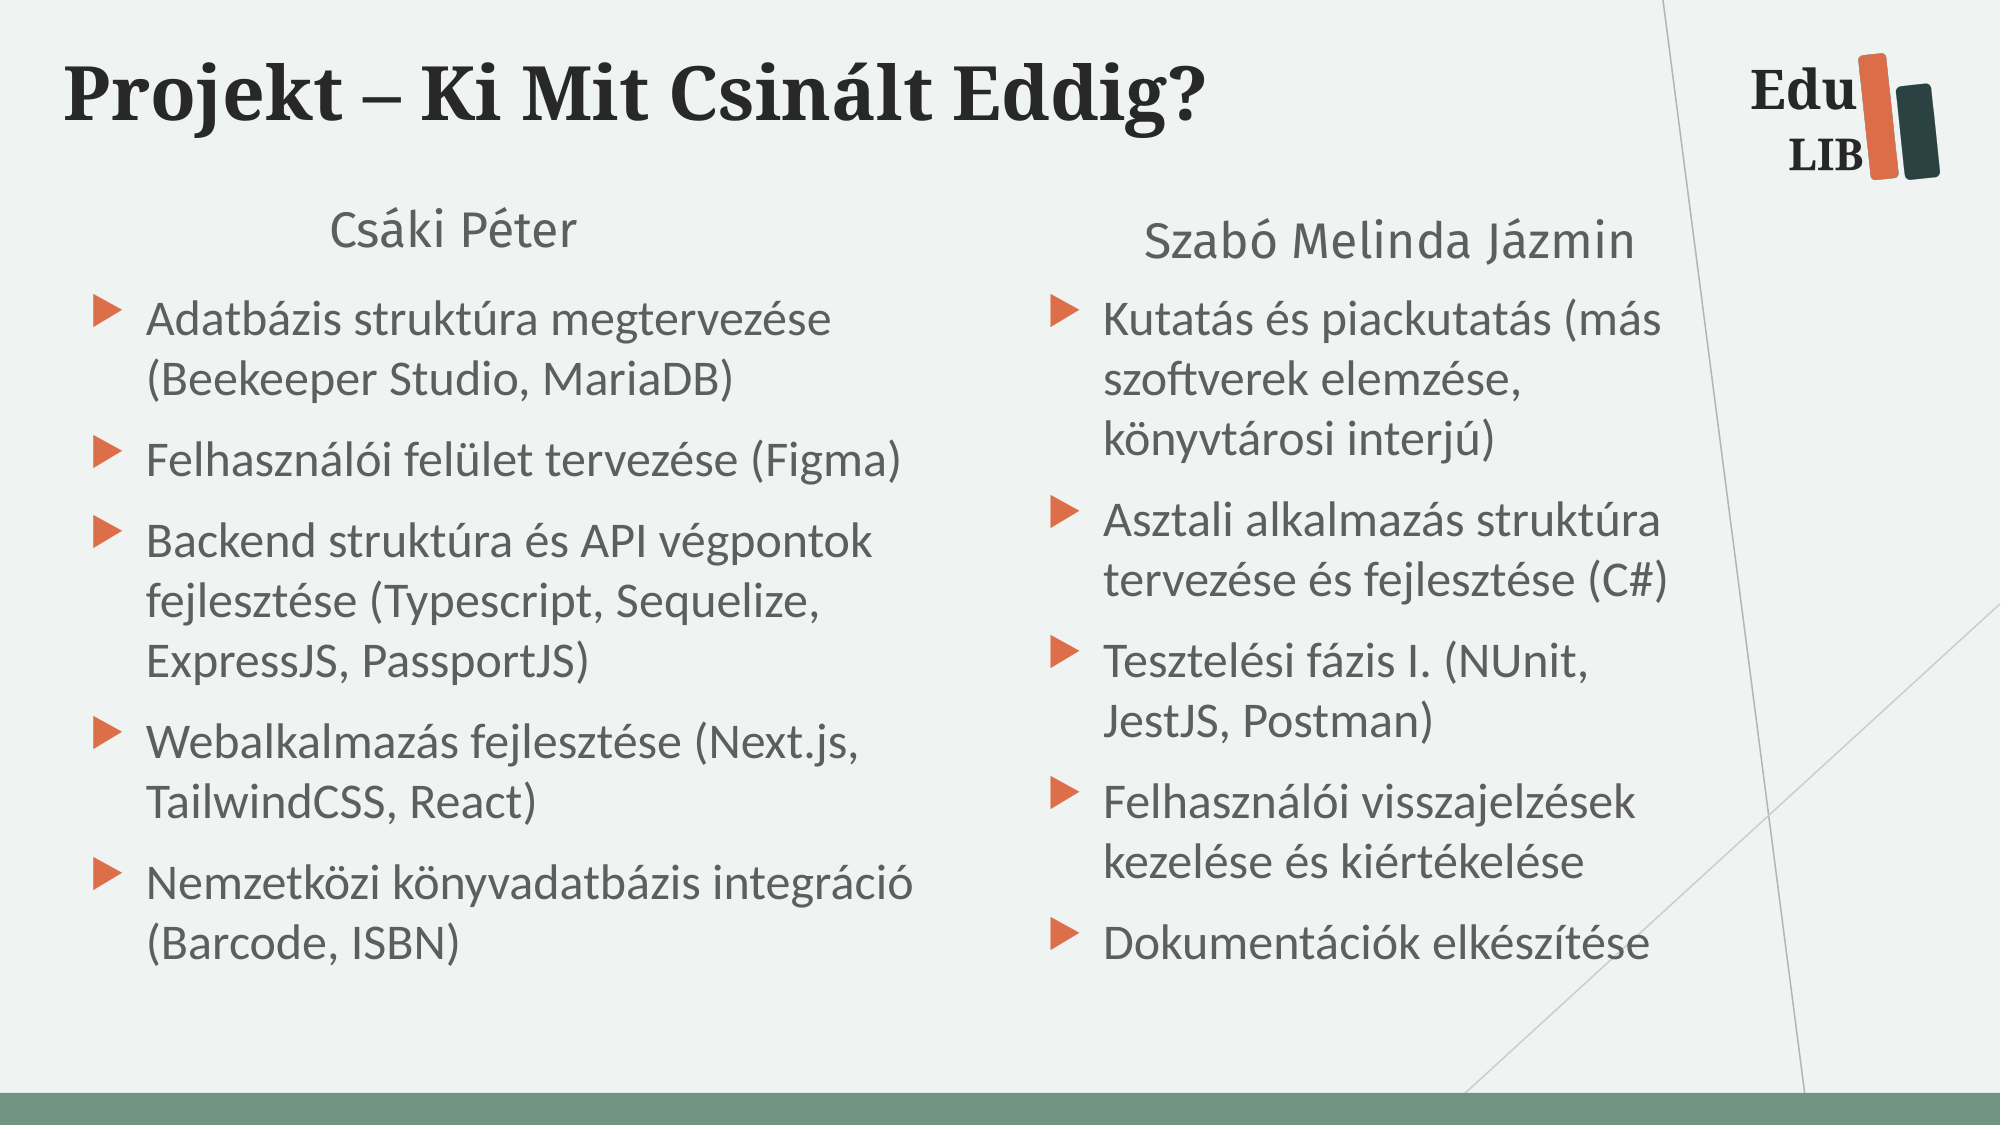

# Projekt – Ki Mit Csinált Eddig?
Csáki Péter
Szabó Melinda Jázmin
Adatbázis struktúra megtervezése (Beekeeper Studio, MariaDB)
Felhasználói felület tervezése (Figma)
Backend struktúra és API végpontok fejlesztése (Typescript, Sequelize, ExpressJS, PassportJS)
Webalkalmazás fejlesztése (Next.js, TailwindCSS, React)
Nemzetközi könyvadatbázis integráció (Barcode, ISBN)

Kutatás és piackutatás (más szoftverek elemzése, könyvtárosi interjú)
Asztali alkalmazás struktúra tervezése és fejlesztése (C#)
Tesztelési fázis I. (NUnit, JestJS, Postman)
Felhasználói visszajelzések kezelése és kiértékelése
Dokumentációk elkészítése